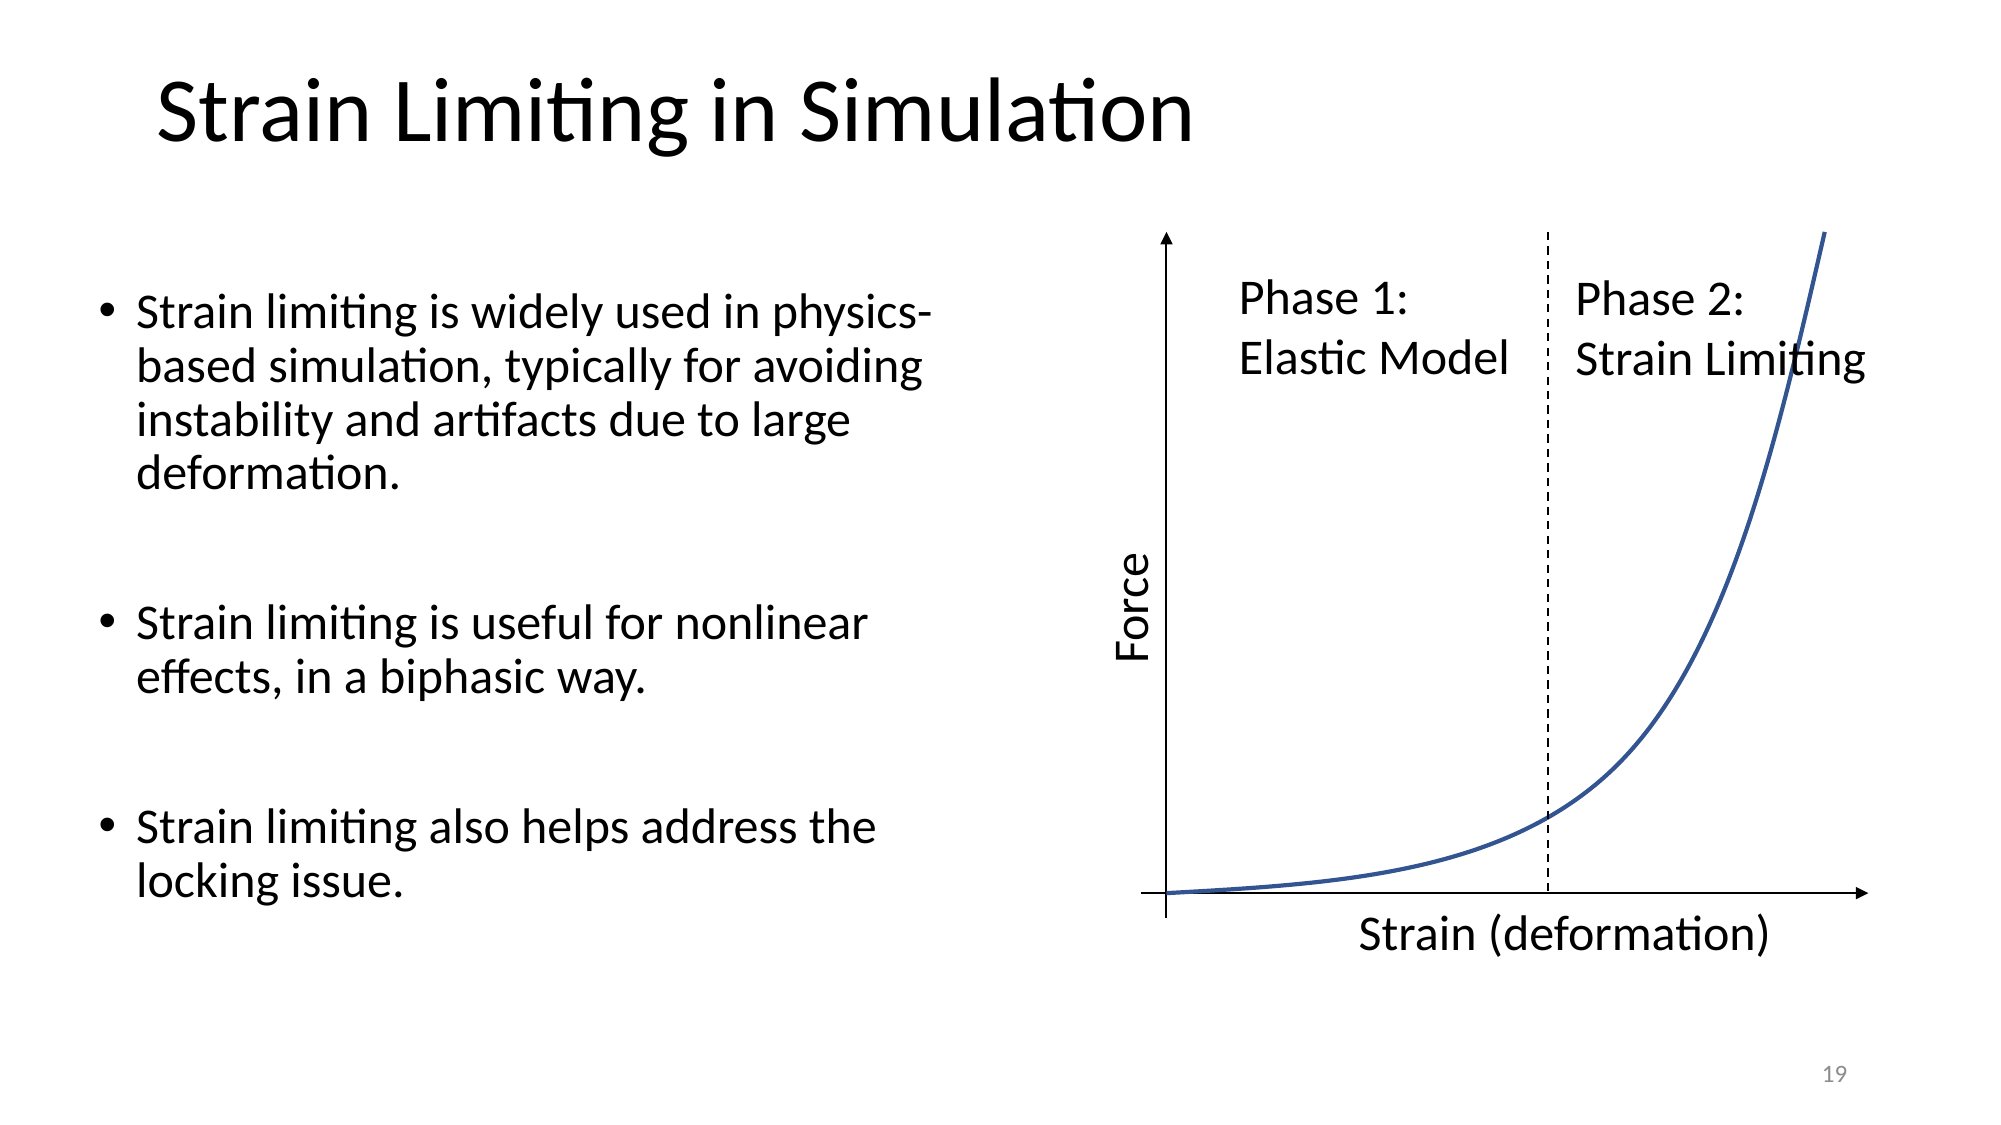

# Strain Limiting in Simulation

Phase 1:
Elastic Model
Phase 2:
Strain Limiting
Strain limiting is widely used in physics-based simulation, typically for avoiding instability and artifacts due to large deformation.

Strain limiting is useful for nonlinear effects, in a biphasic way.

Strain limiting also helps address the locking issue.
Force
Strain (deformation)
19